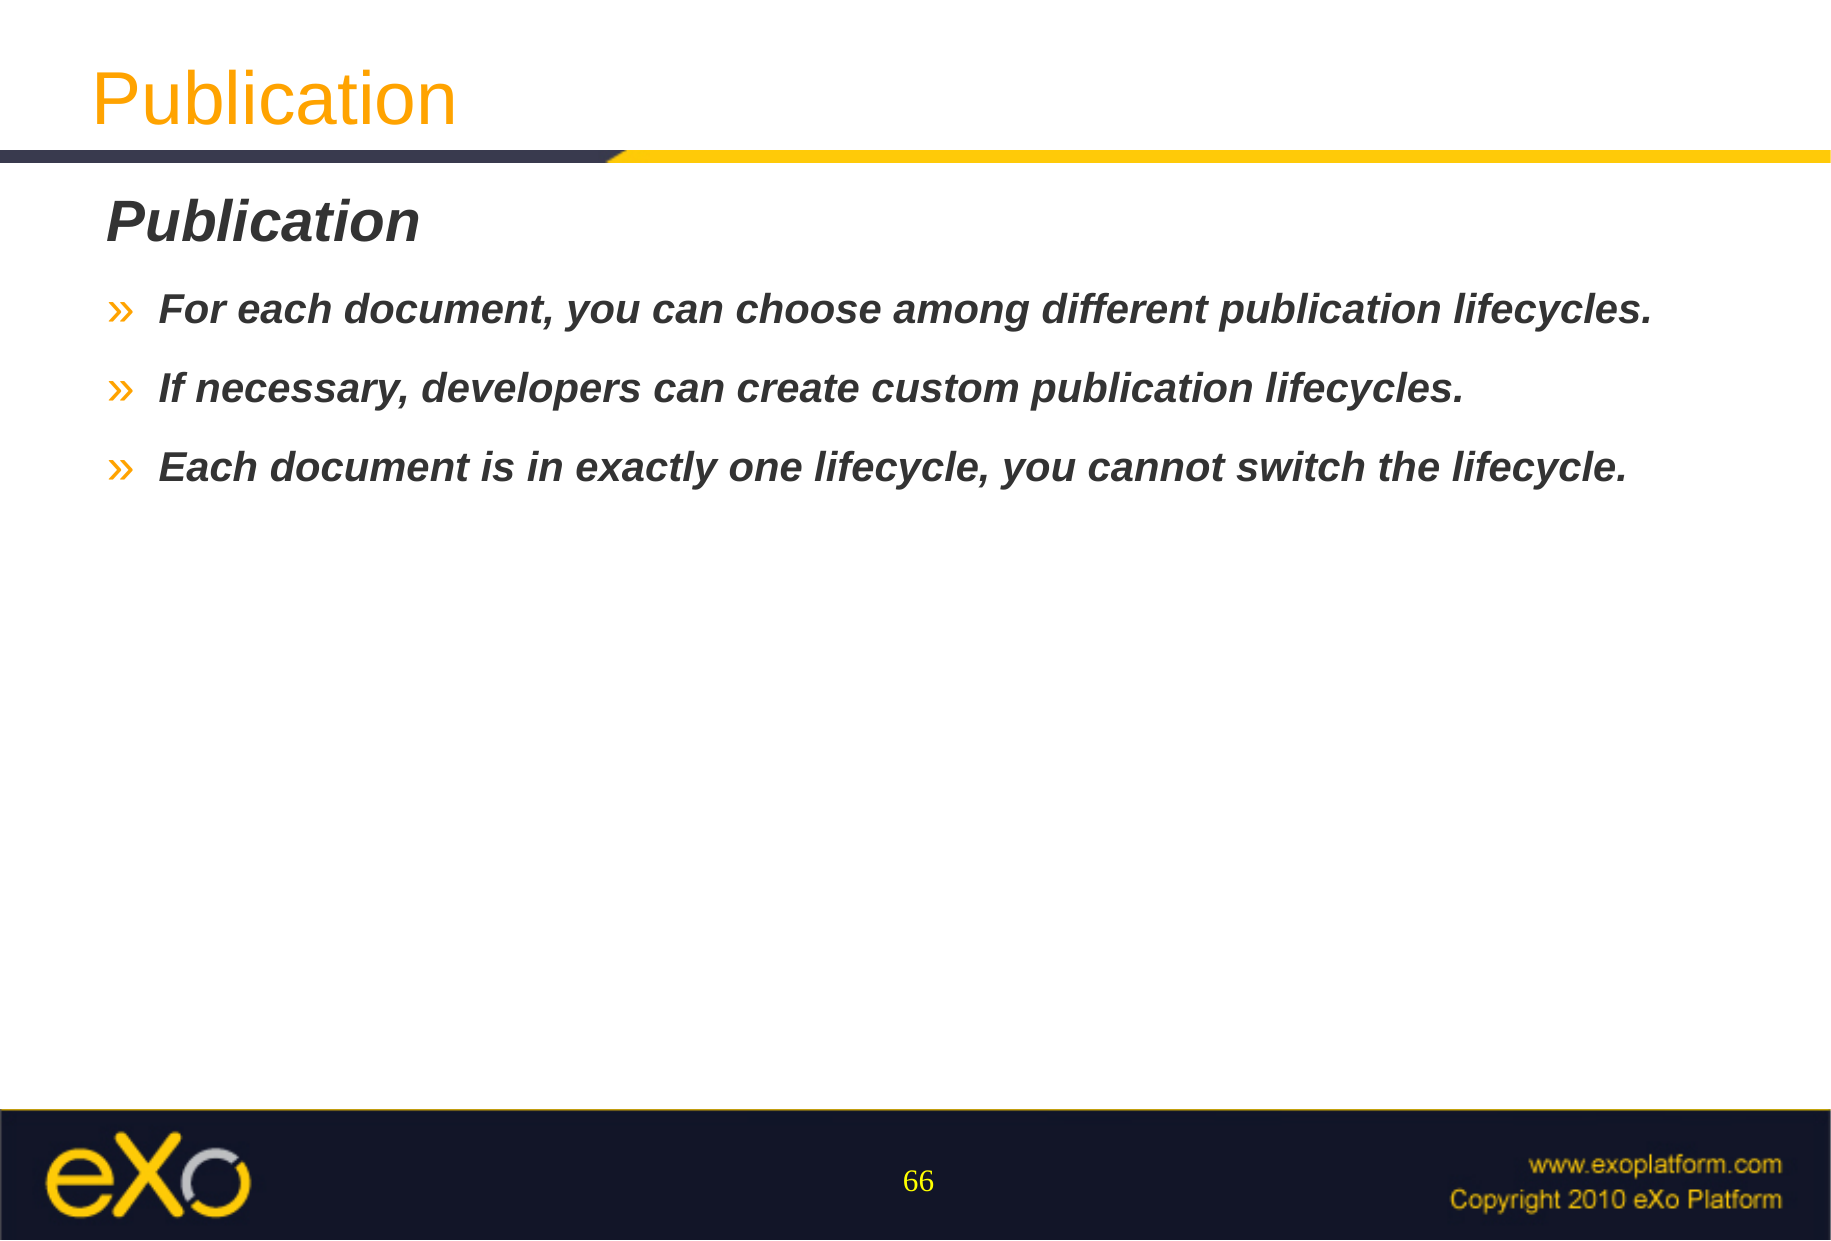

Publication
Publication
For each document, you can choose among different publication lifecycles.
If necessary, developers can create custom publication lifecycles.
Each document is in exactly one lifecycle, you cannot switch the lifecycle.